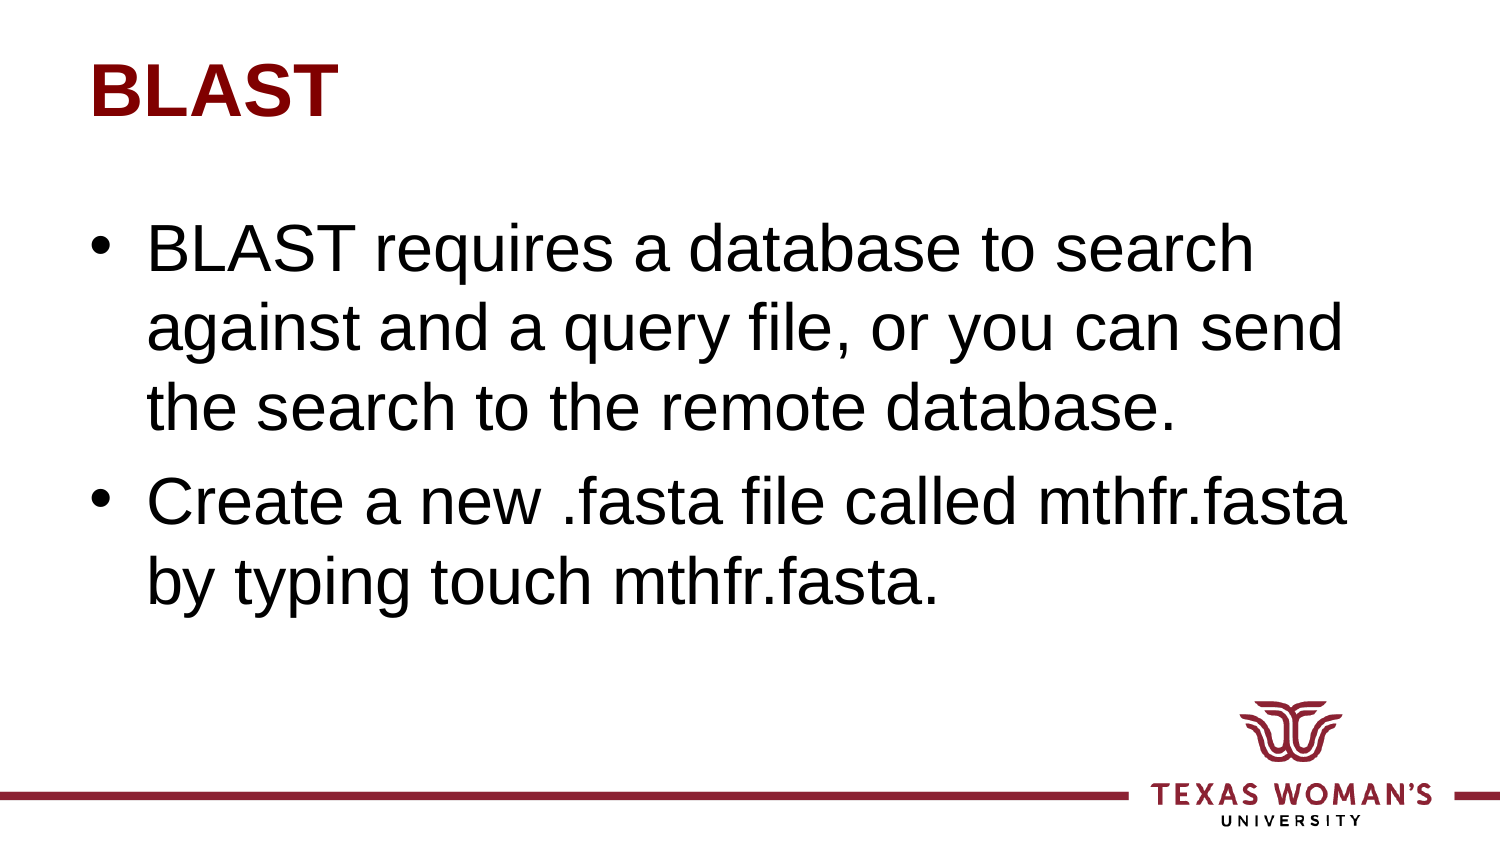

# BLAST
BLAST requires a database to search against and a query file, or you can send the search to the remote database.
Create a new .fasta file called mthfr.fasta by typing touch mthfr.fasta.